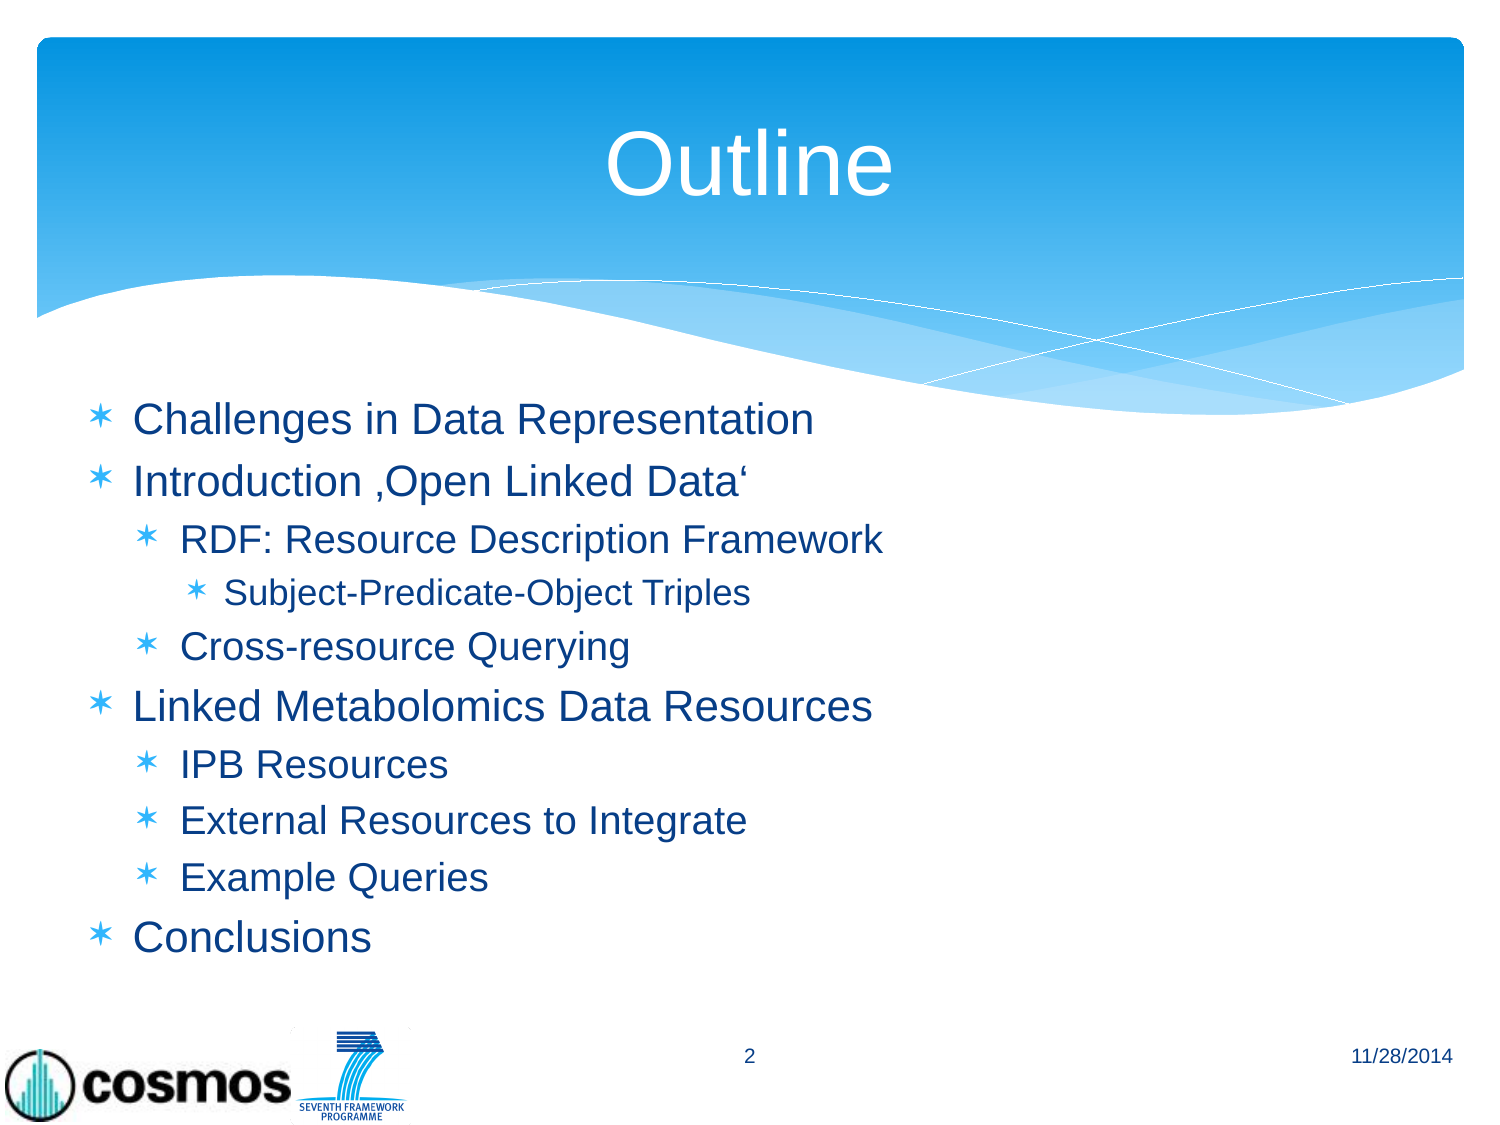

# Outline
Challenges in Data Representation
Introduction ‚Open Linked Data‘
RDF: Resource Description Framework
Subject-Predicate-Object Triples
Cross-resource Querying
Linked Metabolomics Data Resources
IPB Resources
External Resources to Integrate
Example Queries
Conclusions
2
11/28/2014